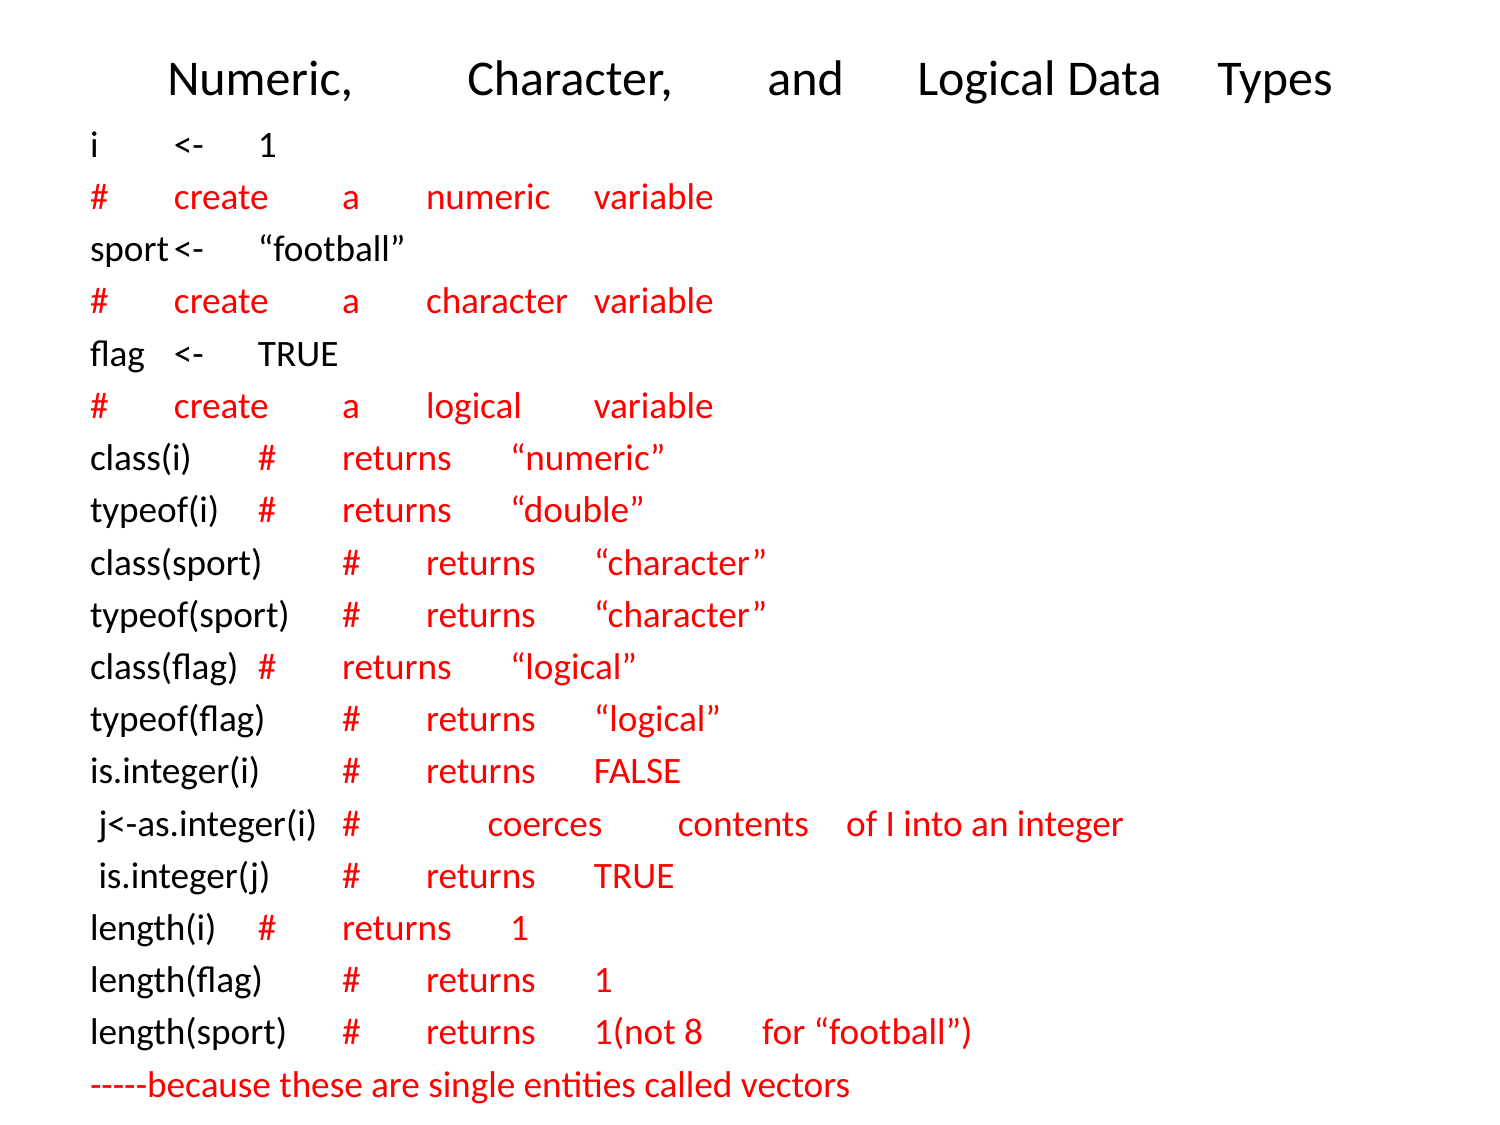

# Numeric,	Character,	and	Logical	Data	Types
i	<-	1
#	create	a	numeric	variable
sport	<-	“football”
#	create	a	character	variable
flag	<-	TRUE
#	create	a	logical	variable
class(i)			#	returns	“numeric”
typeof(i)			#	returns	“double”
class(sport)		#	returns	“character”
typeof(sport)		#	returns	“character”
class(flag)		#	returns	“logical”
typeof(flag)		#	returns	“logical”
is.integer(i)		#	returns	FALSE
 j<-as.integer(i)		#               coerces	contents	of I into an integer
 is.integer(j)		#	returns	TRUE
length(i)			#	returns	1
length(flag)		#	returns	1
length(sport)		#	returns	1(not 8	for “football”)
-----because these are single entities called vectors